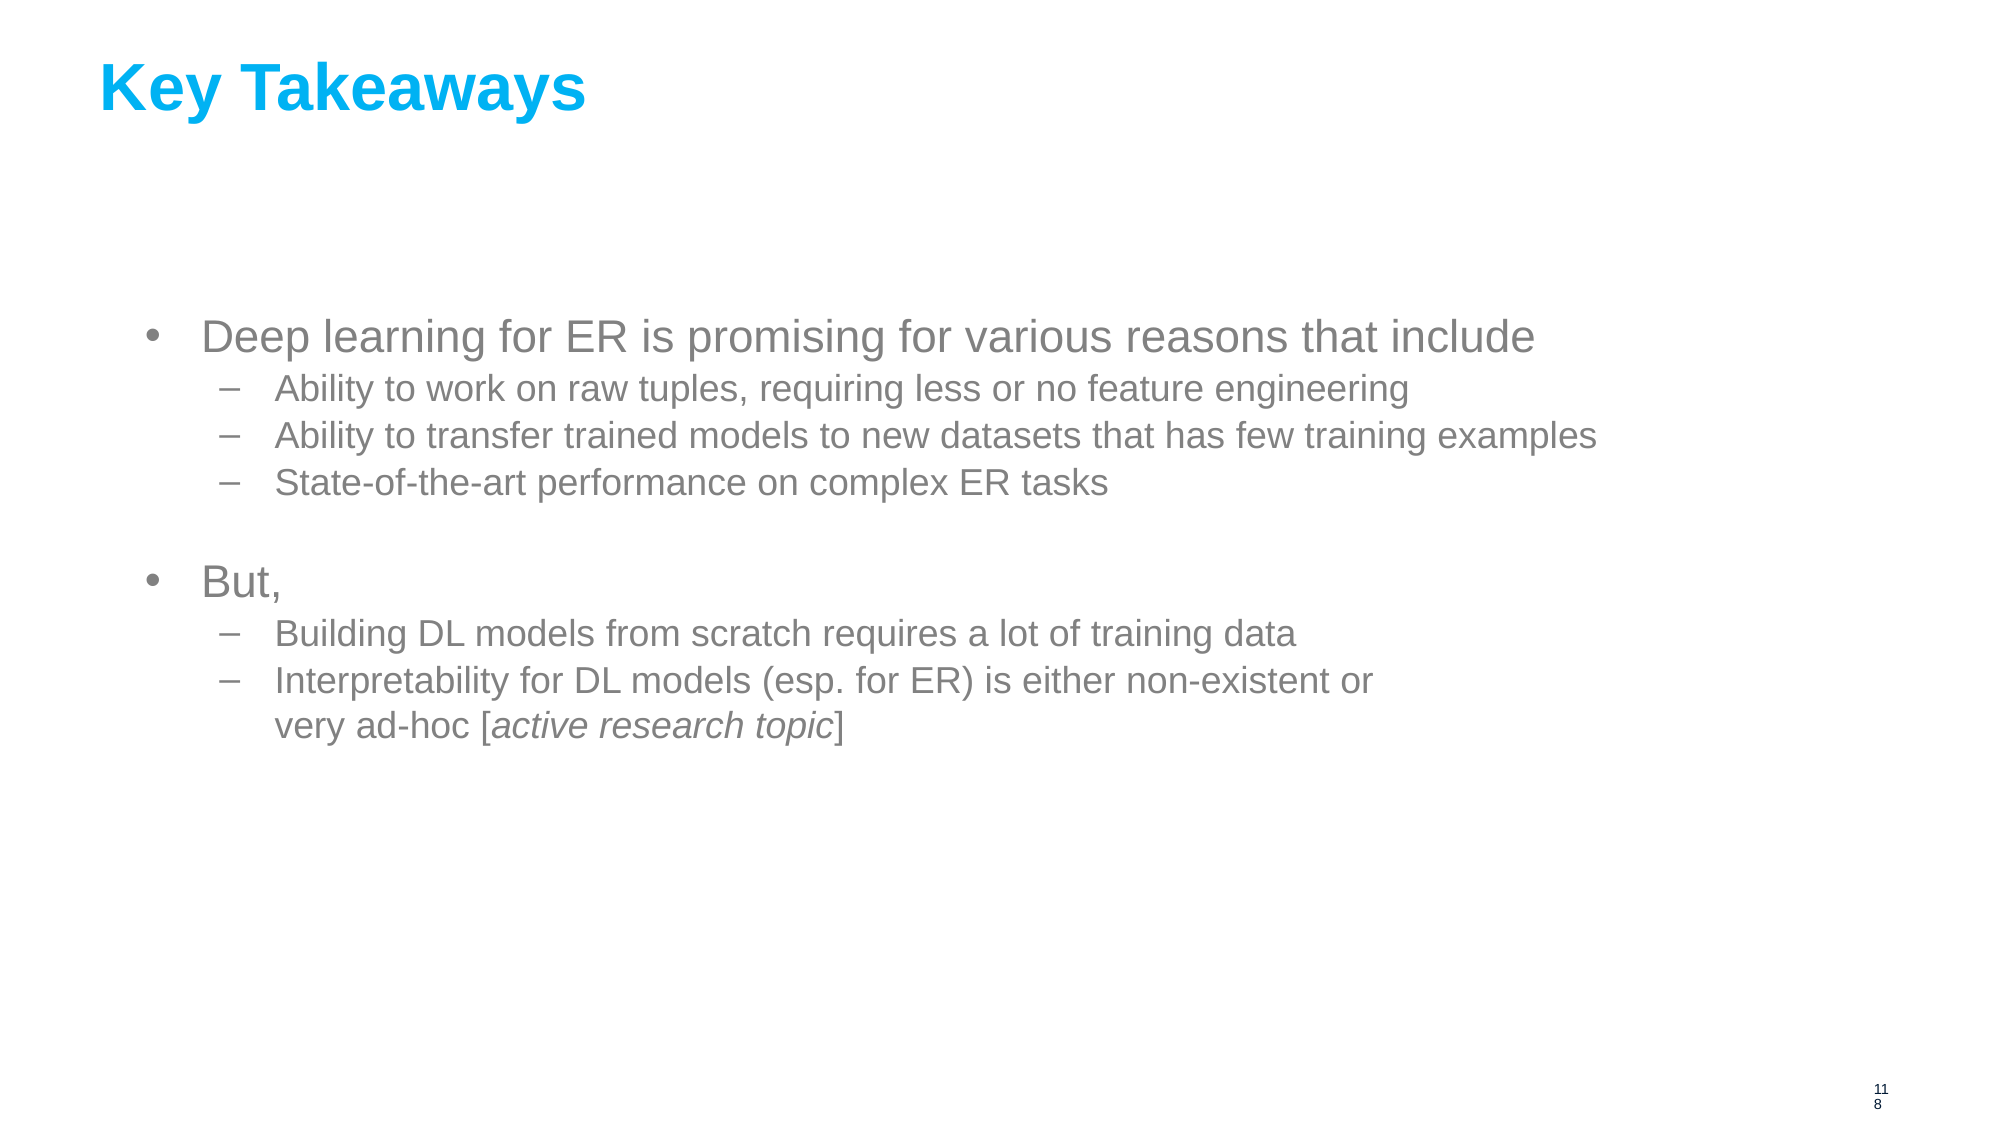

# Key Takeaways
Deep learning for ER is promising for various reasons that include
Ability to work on raw tuples, requiring less or no feature engineering
Ability to transfer trained models to new datasets that has few training examples
State-of-the-art performance on complex ER tasks

But,
Building DL models from scratch requires a lot of training data
Interpretability for DL models (esp. for ER) is either non-existent or
very ad-hoc [active research topic]

118